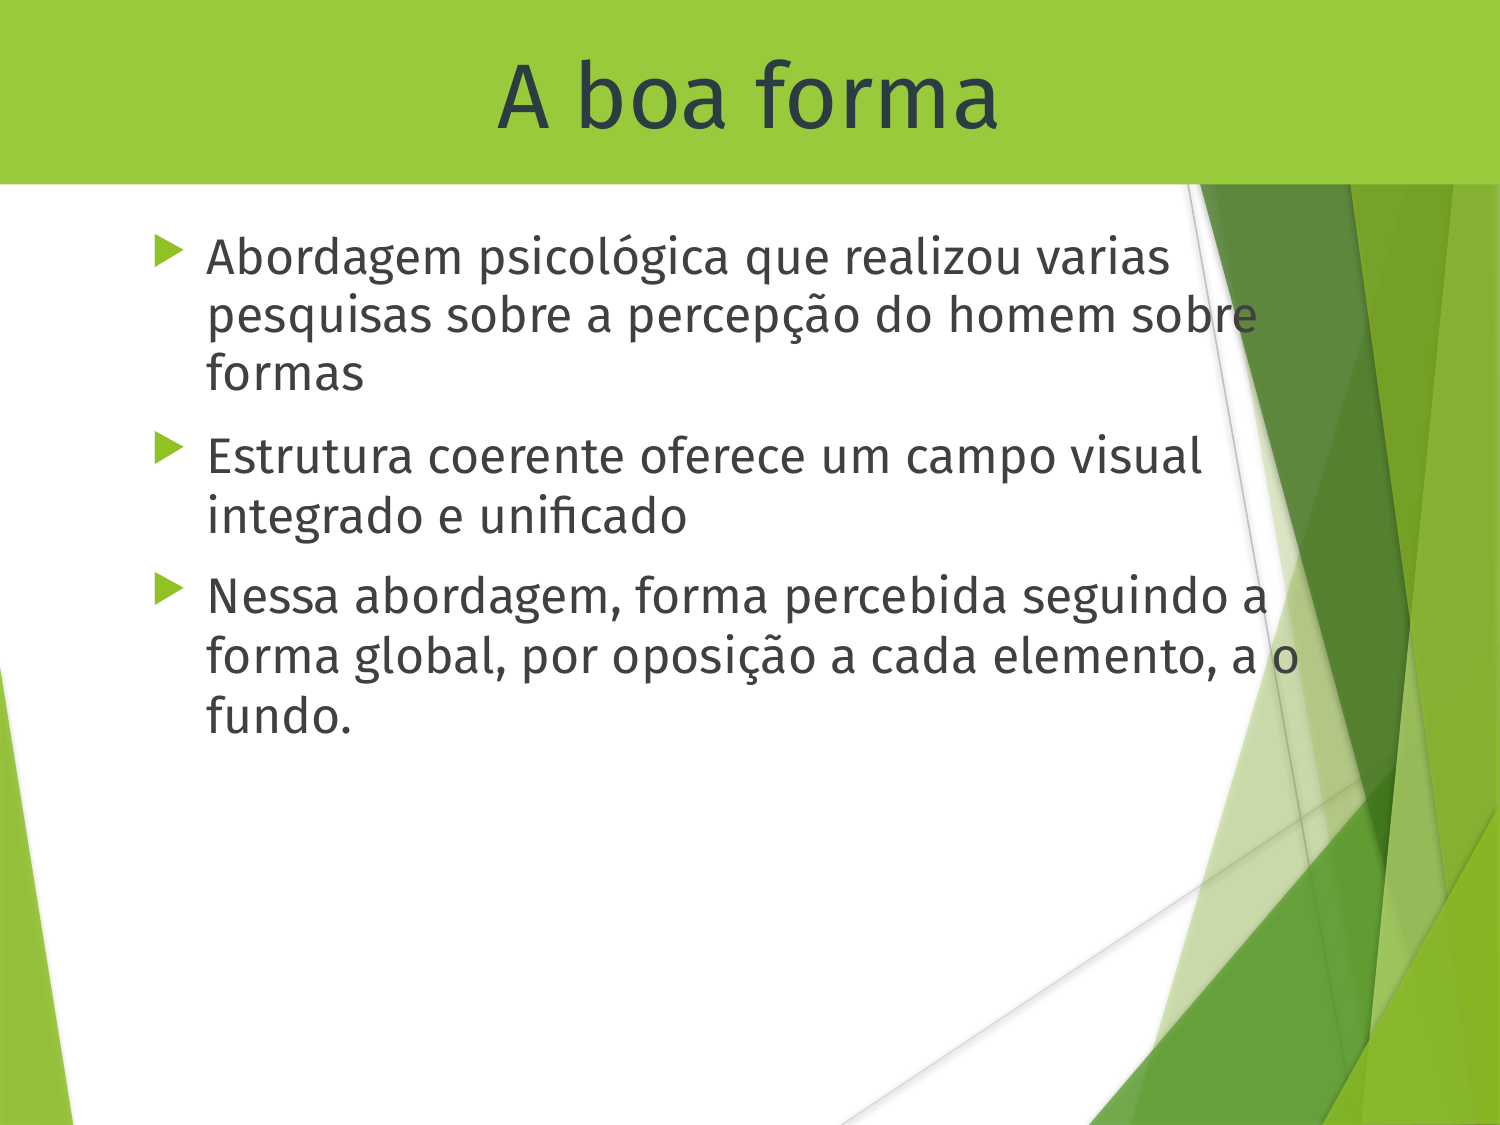

A boa forma
GESTALT: a boa forma
Abordagem psicológica que realizou varias pesquisas sobre a percepção do homem sobre formas
Estrutura coerente oferece um campo visual integrado e unificado
Nessa abordagem, forma percebida seguindo a forma global, por oposição a cada elemento, a o fundo.